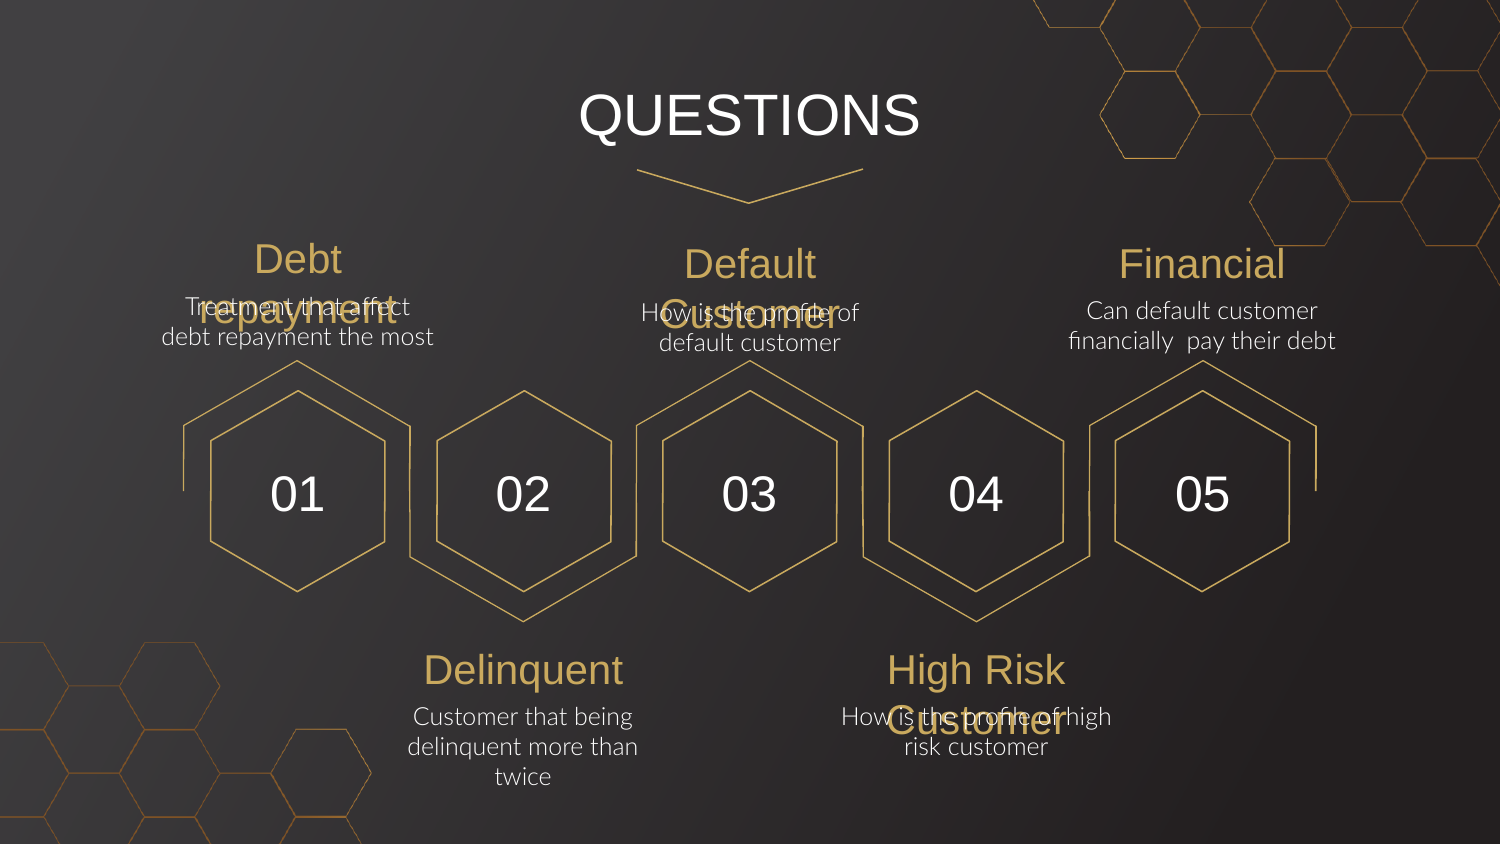

# QUESTIONS

Debt repayment
Financial
Default Customer
Treatment that affect debt repayment the most
Can default customer financially  pay their debt
How is the profile of default customer

01
02
03
04
05

Delinquent
High Risk Customer
Customer that being delinquent more than twice
How is the profile of high risk customer